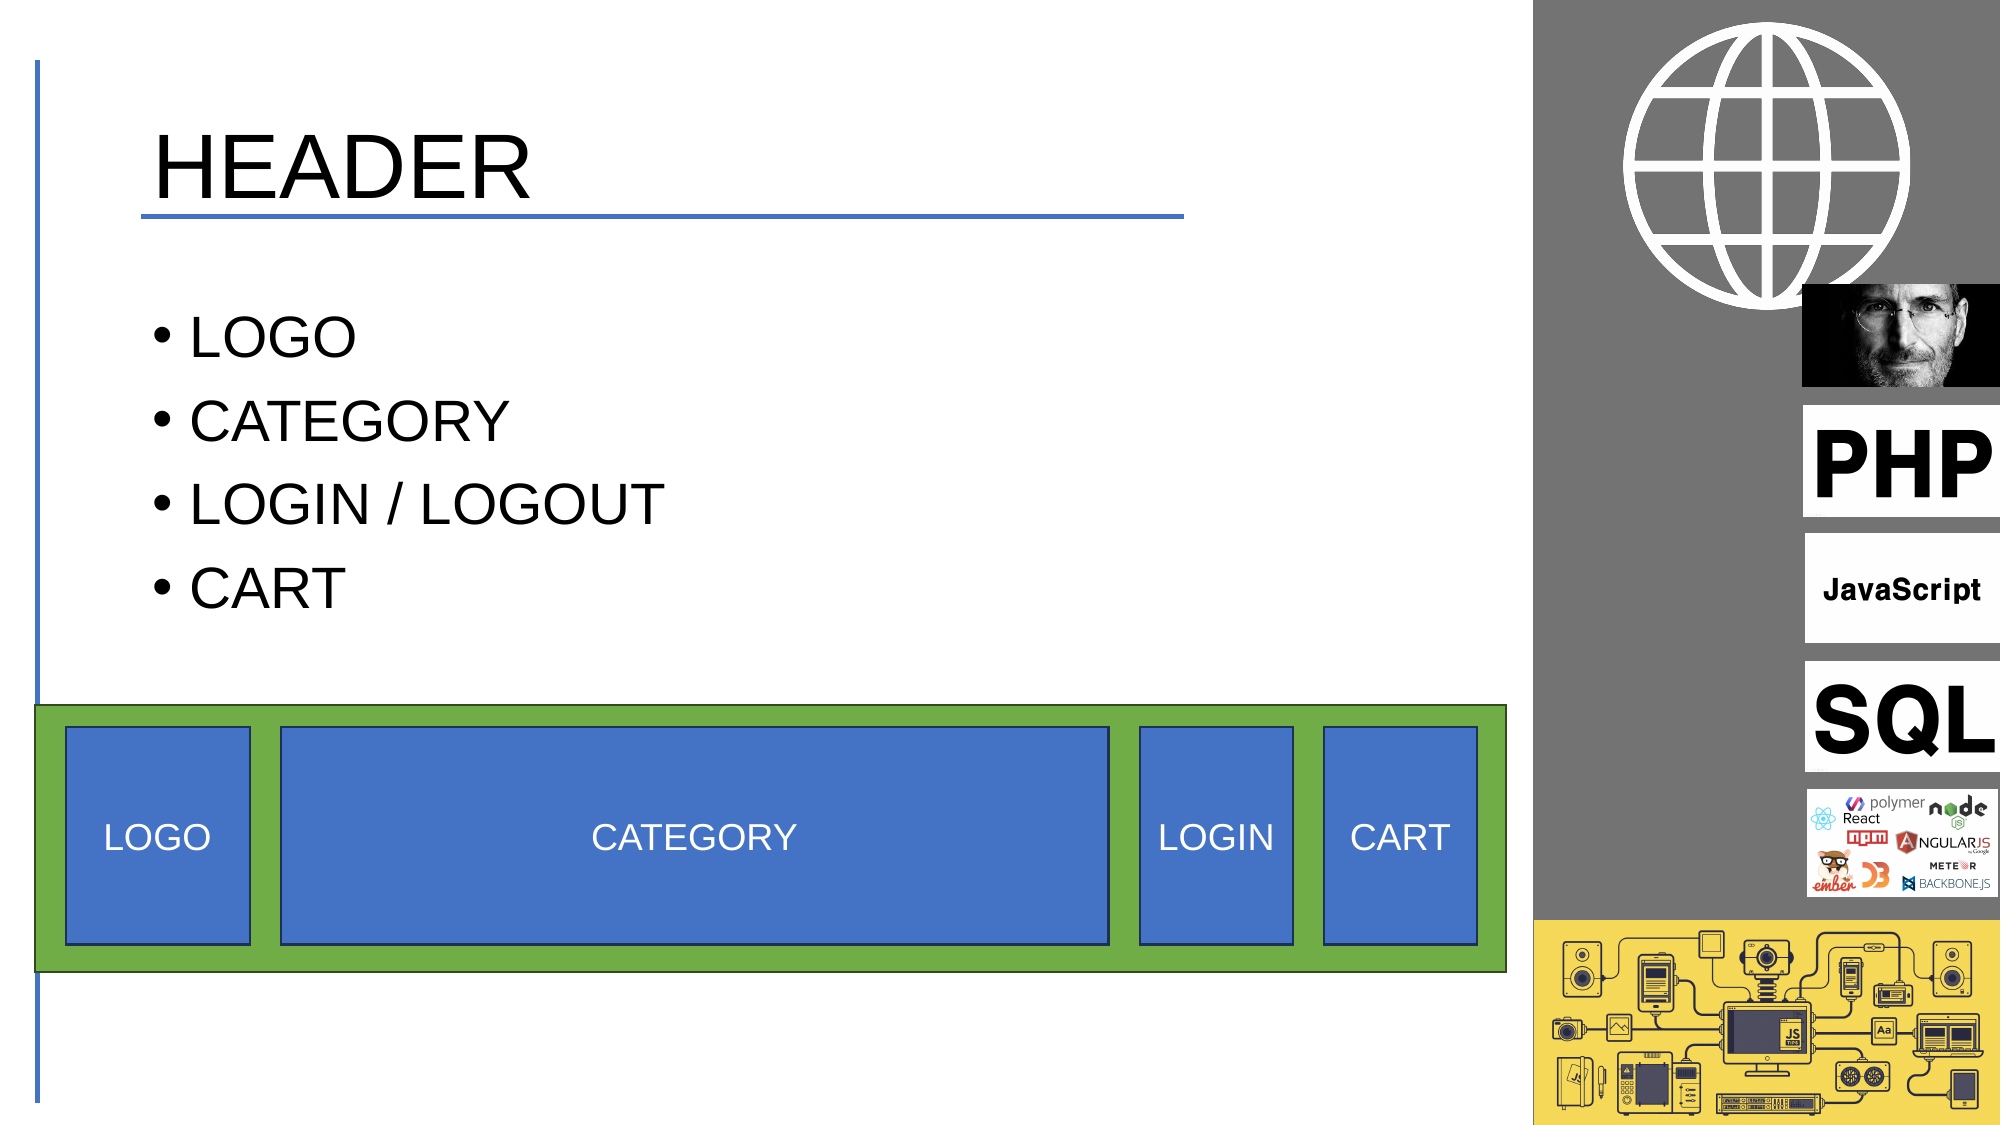

# HEADER
LOGO
CATEGORY
LOGIN / LOGOUT
CART

LOGIN
CART
CATEGORY
LOGO